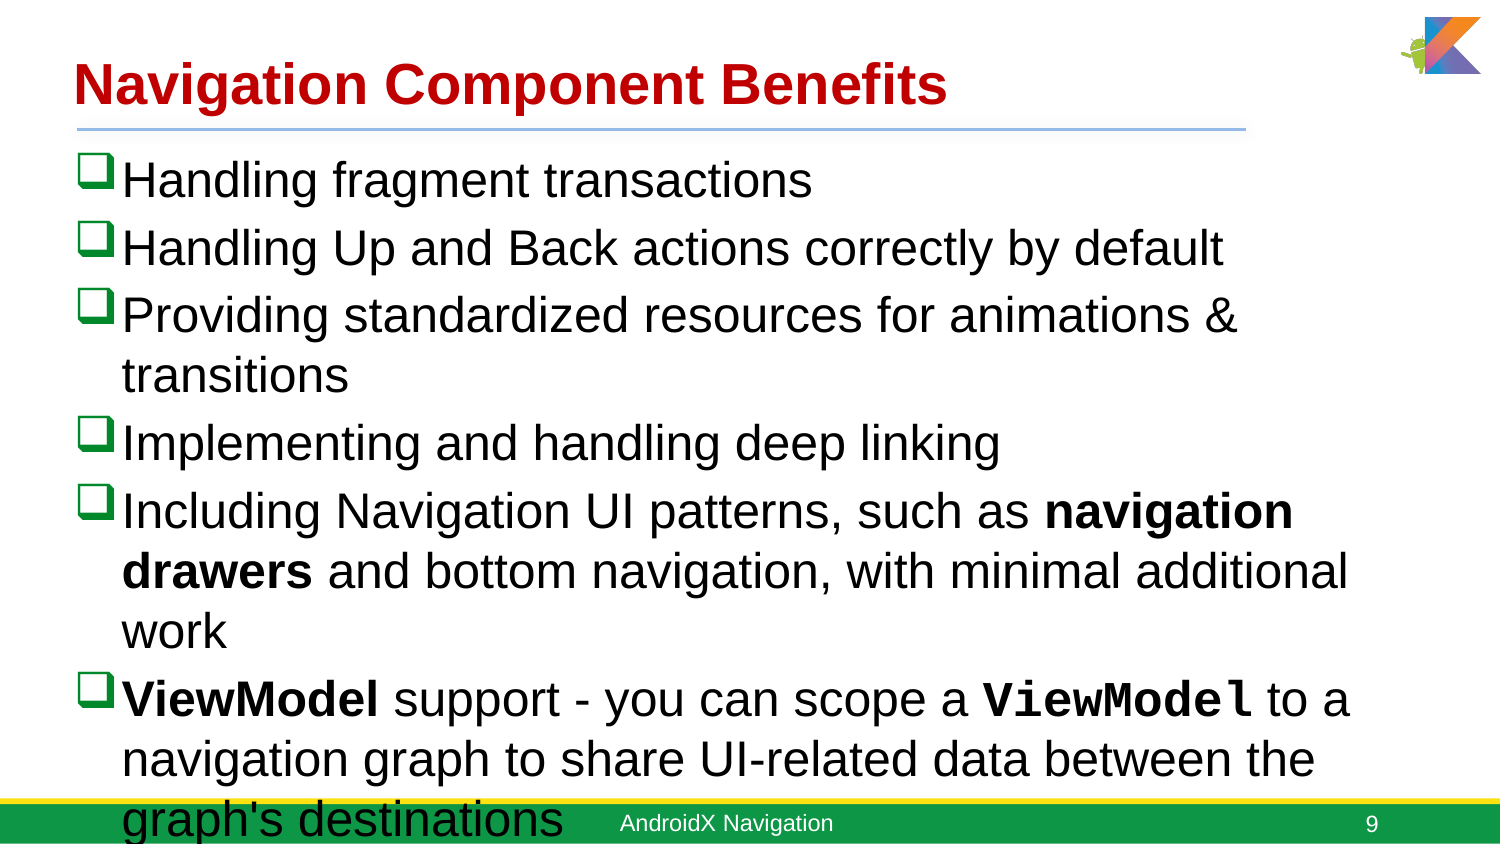

# Navigation Component Benefits
Handling fragment transactions
Handling Up and Back actions correctly by default
Providing standardized resources for animations & transitions
Implementing and handling deep linking
Including Navigation UI patterns, such as navigation drawers and bottom navigation, with minimal additional work
ViewModel support - you can scope a ViewModel to a navigation graph to share UI-related data between the graph's destinations
9
AndroidX Navigation